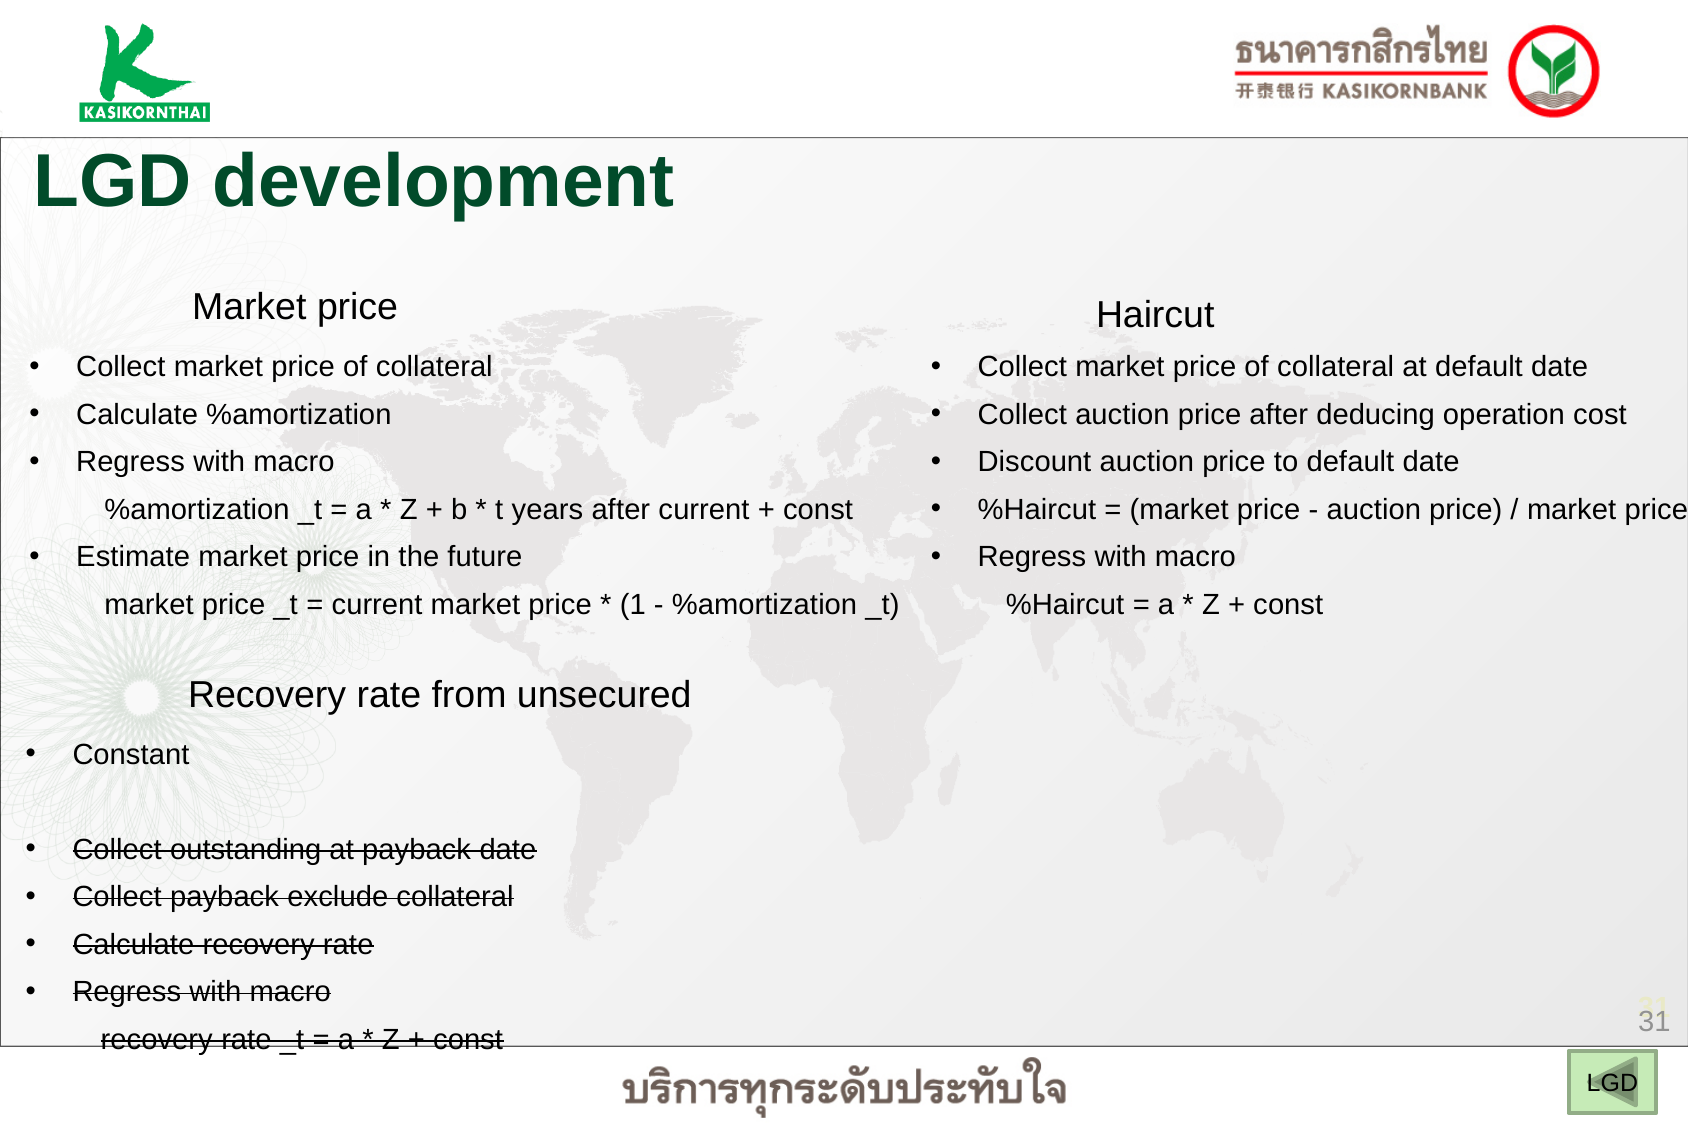

LGD development
Market price
Haircut
Collect market price of collateral
Calculate %amortization
Regress with macro
%amortization _t = a * Z + b * t years after current + const
Estimate market price in the future
market price _t = current market price * (1 - %amortization _t)
Collect market price of collateral at default date
Collect auction price after deducing operation cost
Discount auction price to default date
%Haircut = (market price - auction price) / market price
Regress with macro
%Haircut = a * Z + const
Recovery rate from unsecured
Constant

Collect outstanding at payback date
Collect payback exclude collateral
Calculate recovery rate
Regress with macro
recovery rate _t = a * Z + const
LGD